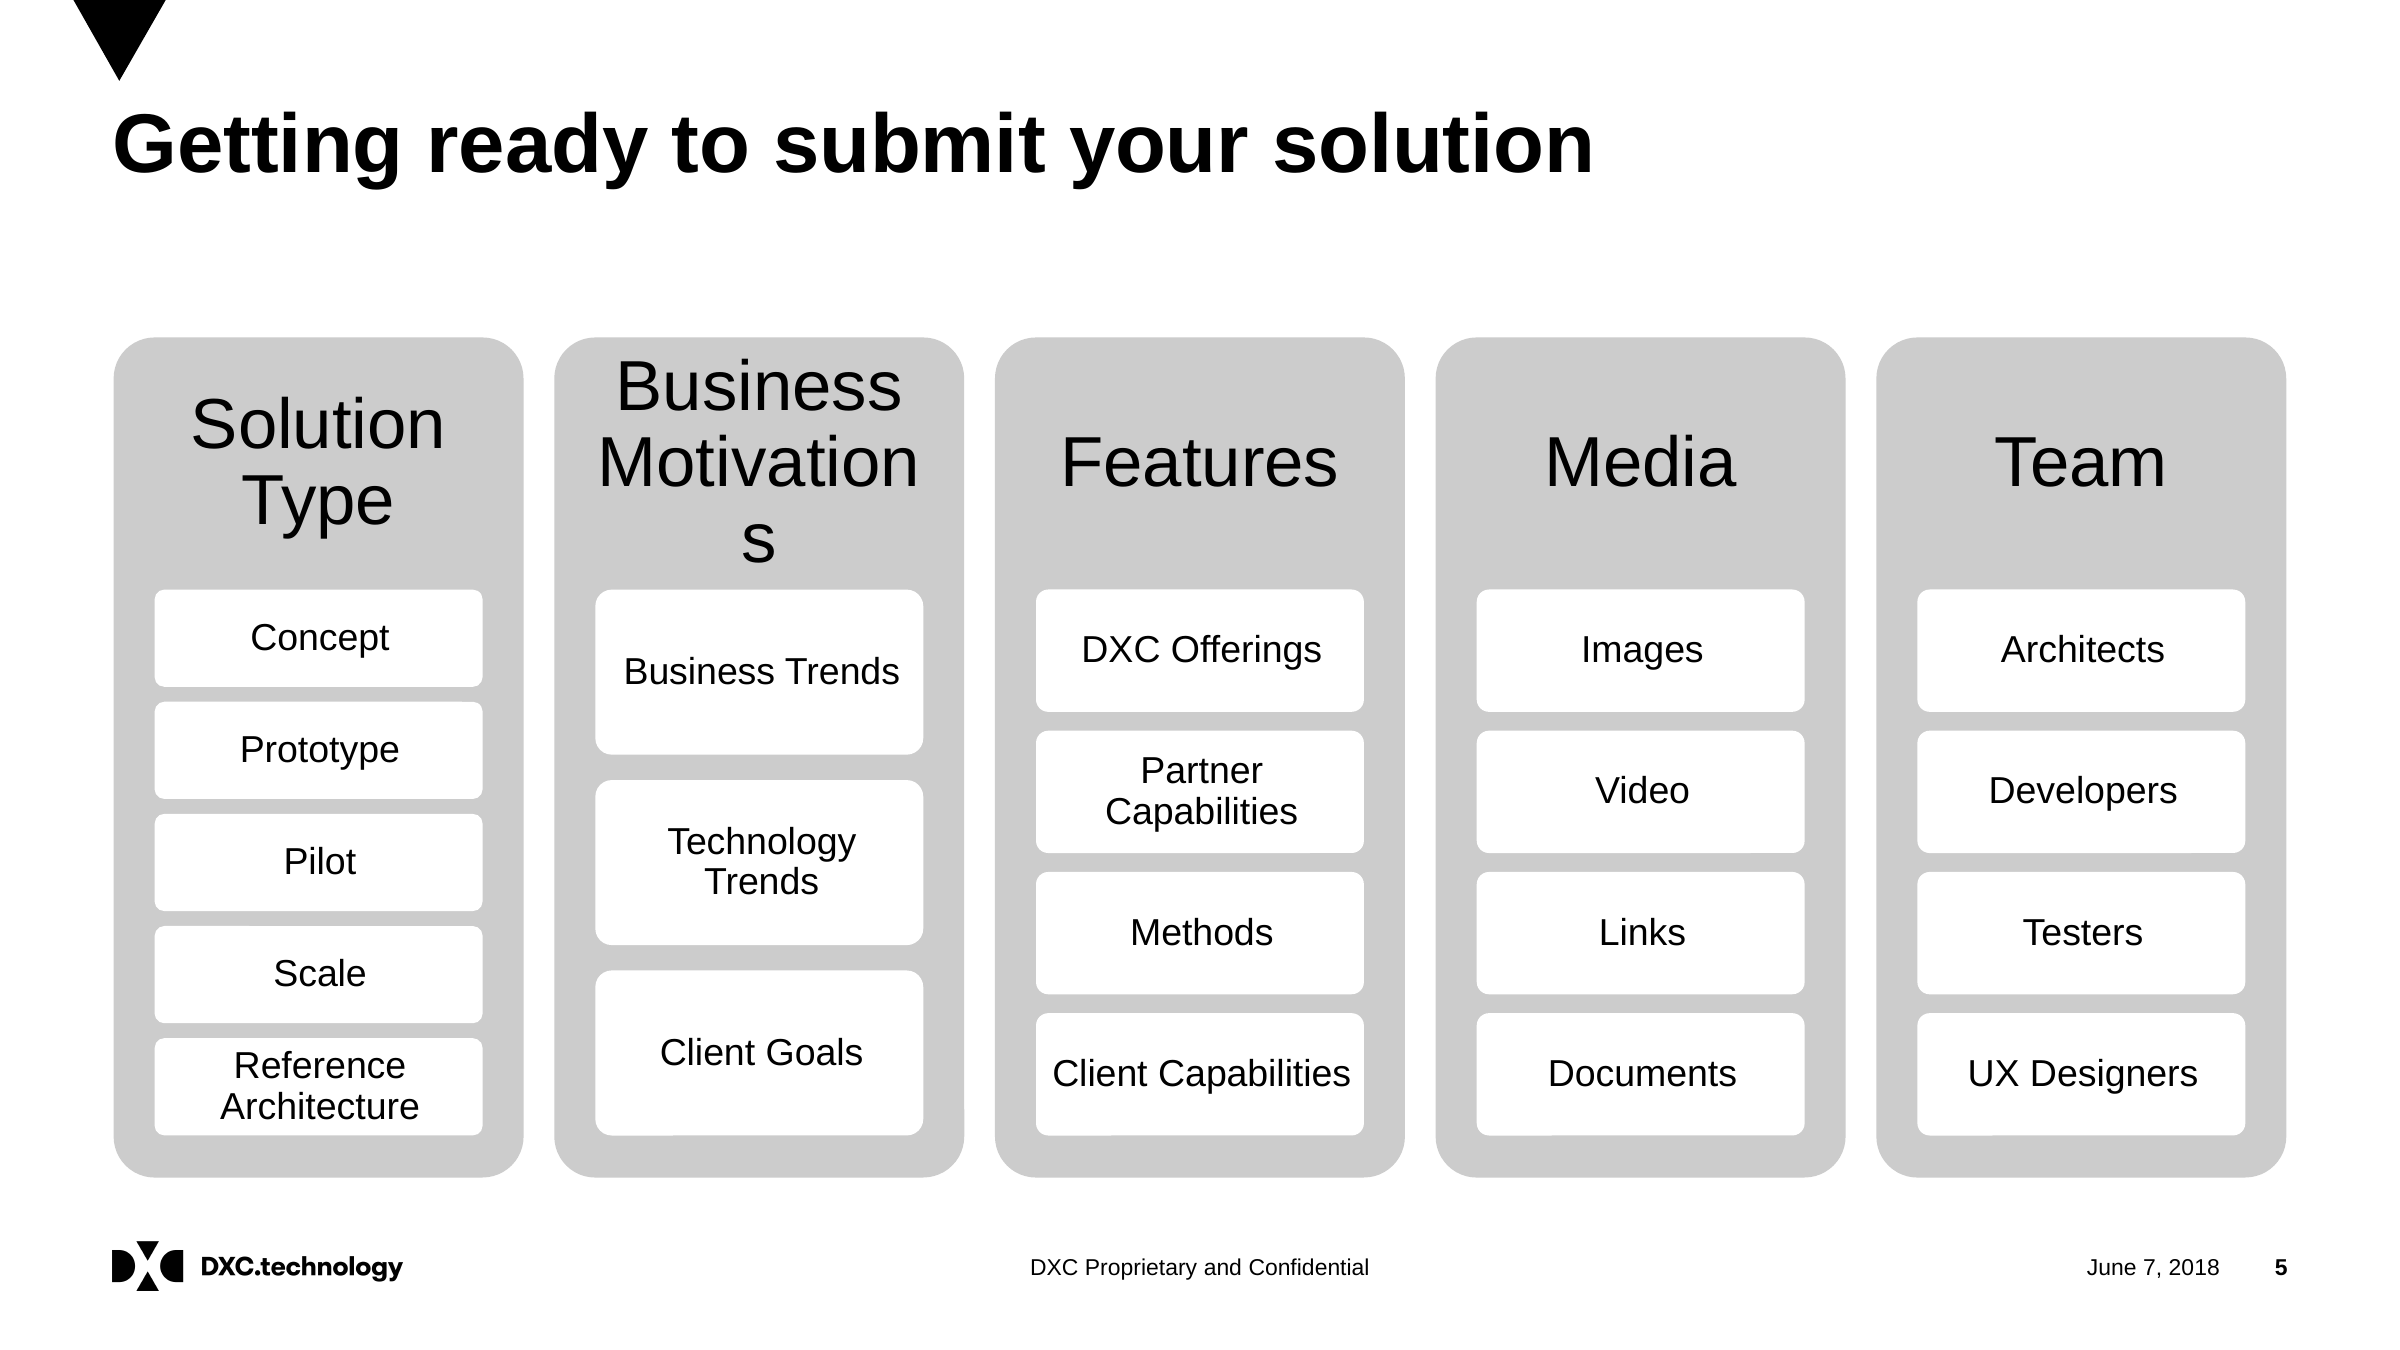

# Getting ready to submit your solution
Solution Type
Concept
Prototype
Pilot
Scale
Reference Architecture
Business Motivations
Business Trends
Technology Trends
Client Goals
Features
DXC Offerings
Partner Capabilities
Methods
Client Capabilities
Media
Images
Video
Links
Documents
Team
Architects
Developers
Testers
UX Designers